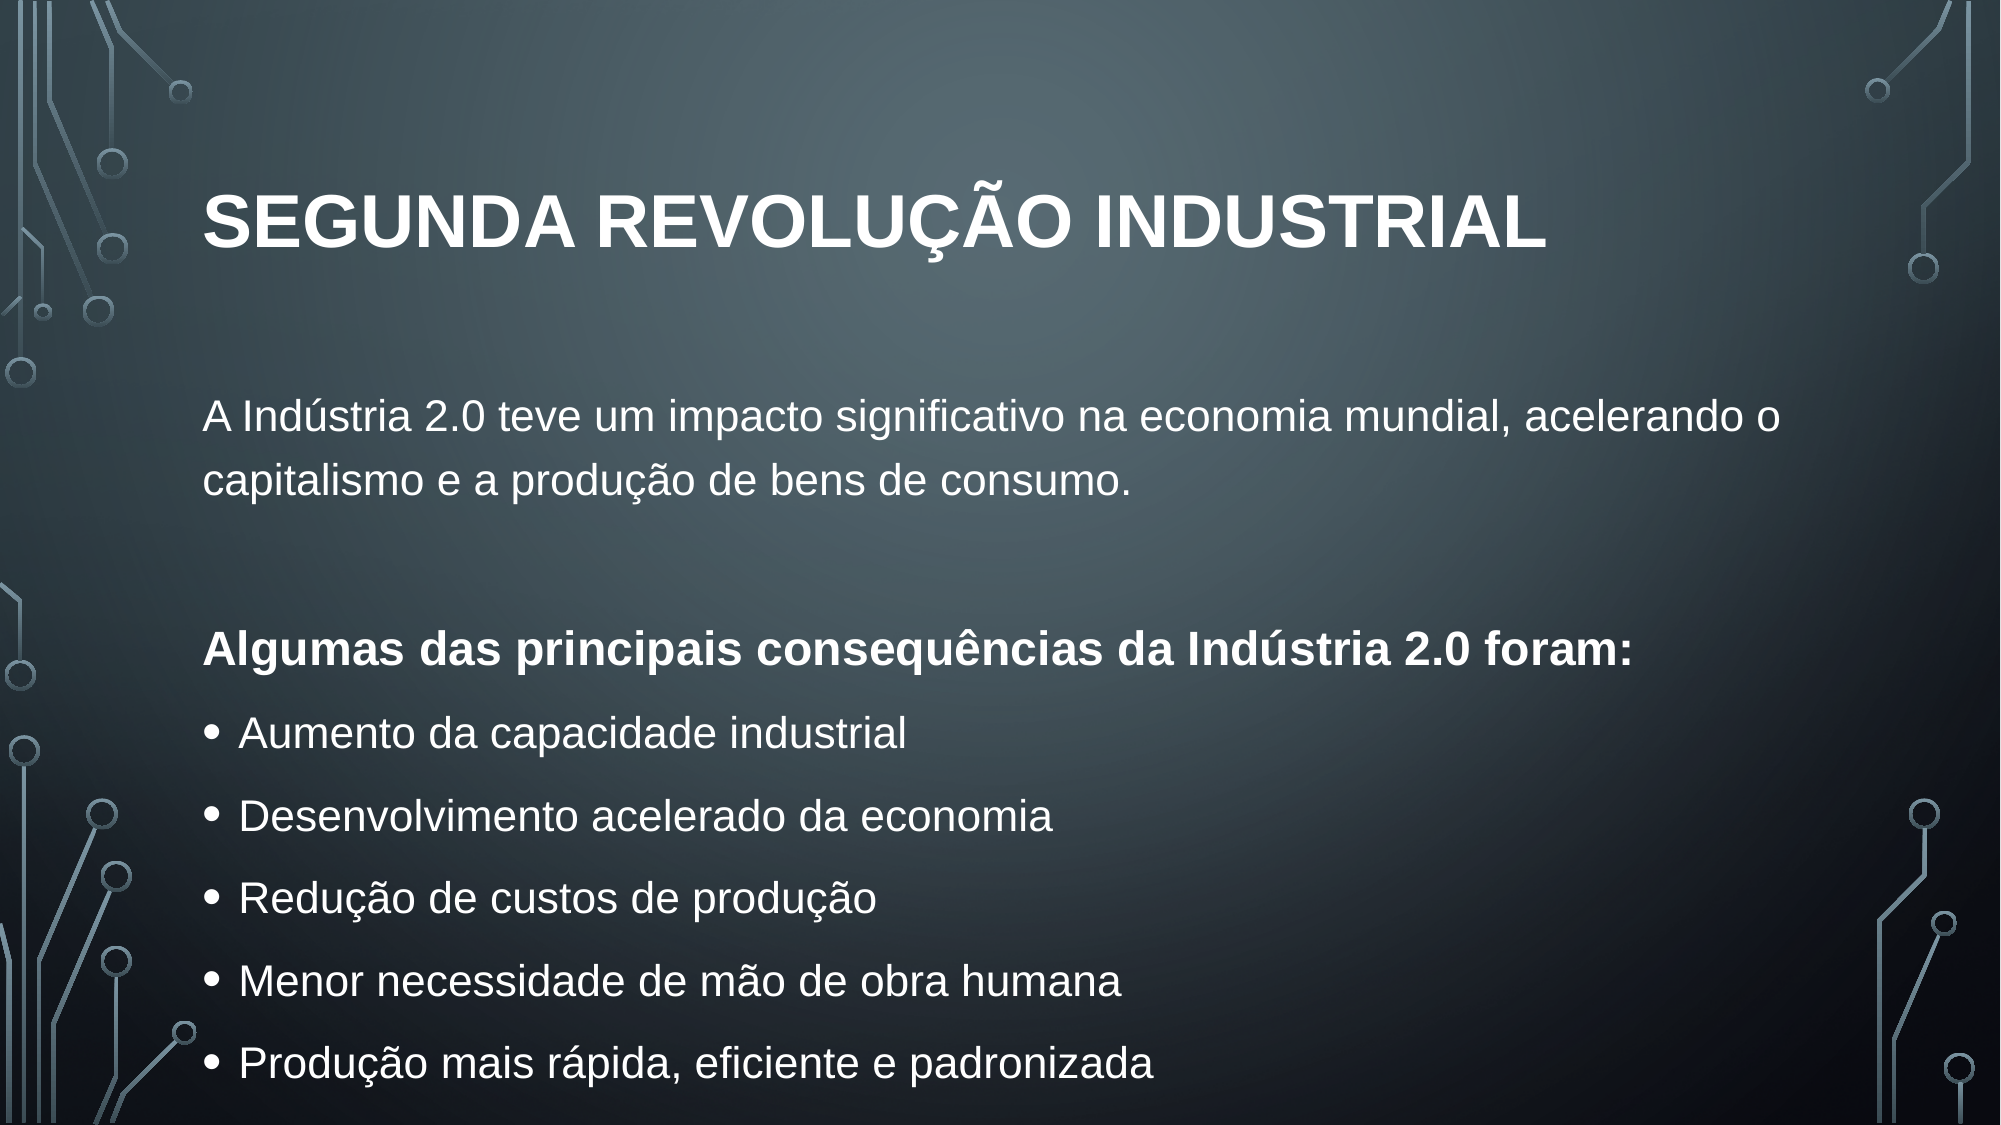

# Segunda revolução industrial
A Indústria 2.0 teve um impacto significativo na economia mundial, acelerando o capitalismo e a produção de bens de consumo.

Algumas das principais consequências da Indústria 2.0 foram:
Aumento da capacidade industrial
Desenvolvimento acelerado da economia
Redução de custos de produção
Menor necessidade de mão de obra humana
Produção mais rápida, eficiente e padronizada